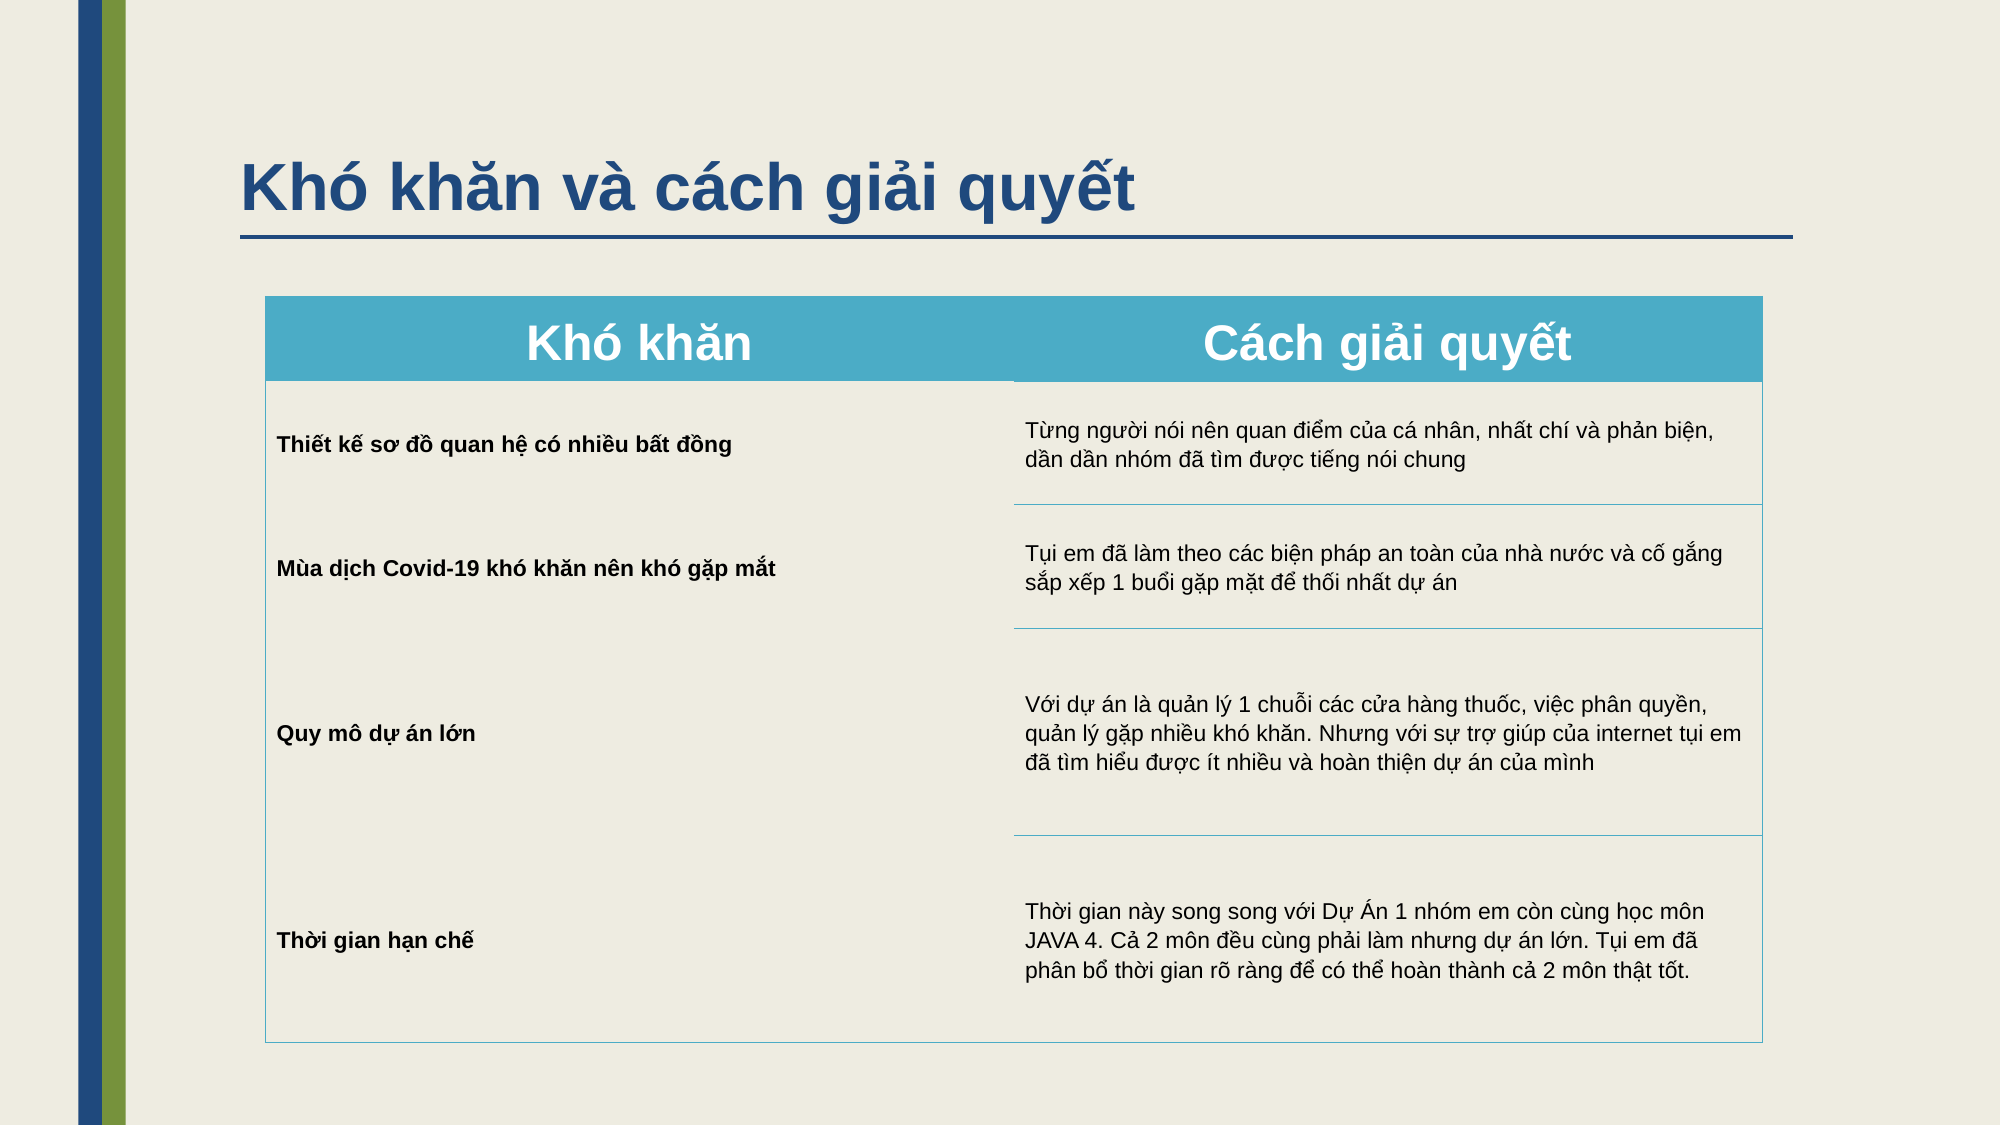

# Khó khăn và cách giải quyết
| Khó khăn | Cách giải quyết |
| --- | --- |
| Thiết kế sơ đồ quan hệ có nhiều bất đồng | Từng người nói nên quan điểm của cá nhân, nhất chí và phản biện, dần dần nhóm đã tìm được tiếng nói chung |
| Mùa dịch Covid-19 khó khăn nên khó gặp mắt | Tụi em đã làm theo các biện pháp an toàn của nhà nước và cố gắng sắp xếp 1 buổi gặp mặt để thối nhất dự án |
| Quy mô dự án lớn | Với dự án là quản lý 1 chuỗi các cửa hàng thuốc, việc phân quyền, quản lý gặp nhiều khó khăn. Nhưng với sự trợ giúp của internet tụi em đã tìm hiểu được ít nhiều và hoàn thiện dự án của mình |
| Thời gian hạn chế | Thời gian này song song với Dự Án 1 nhóm em còn cùng học môn JAVA 4. Cả 2 môn đều cùng phải làm nhưng dự án lớn. Tụi em đã phân bổ thời gian rõ ràng để có thể hoàn thành cả 2 môn thật tốt. |